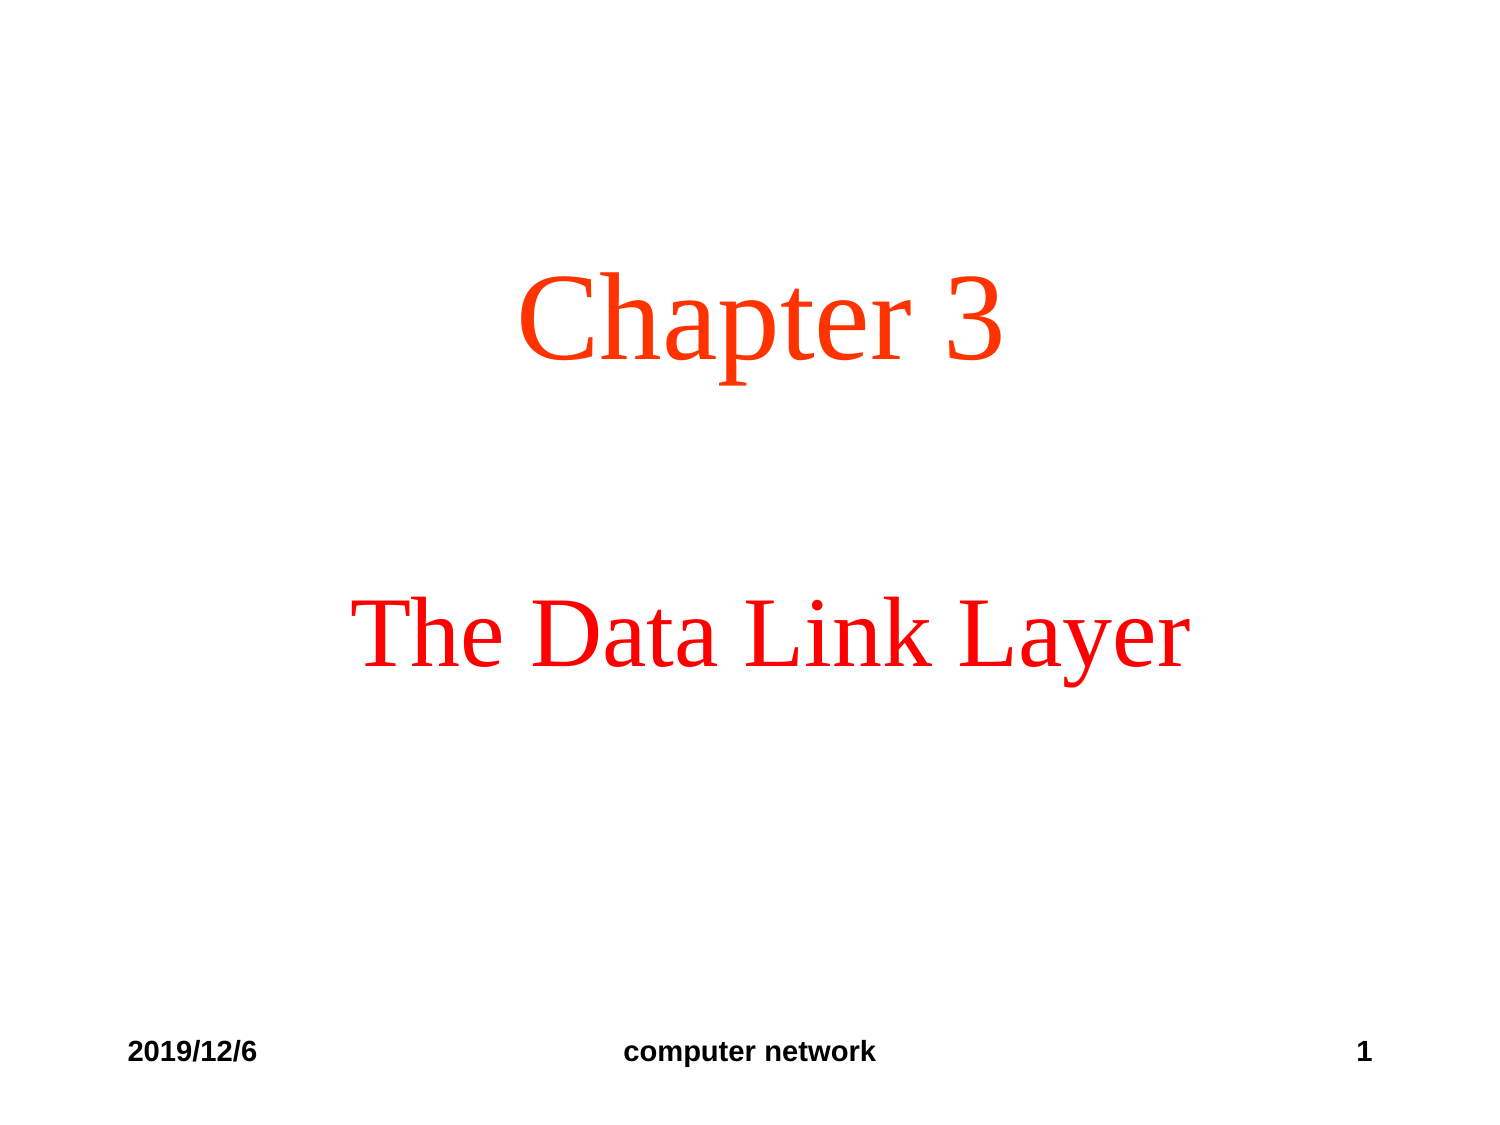

Chapter 3
# The Data Link Layer
2019/12/6
computer network
1